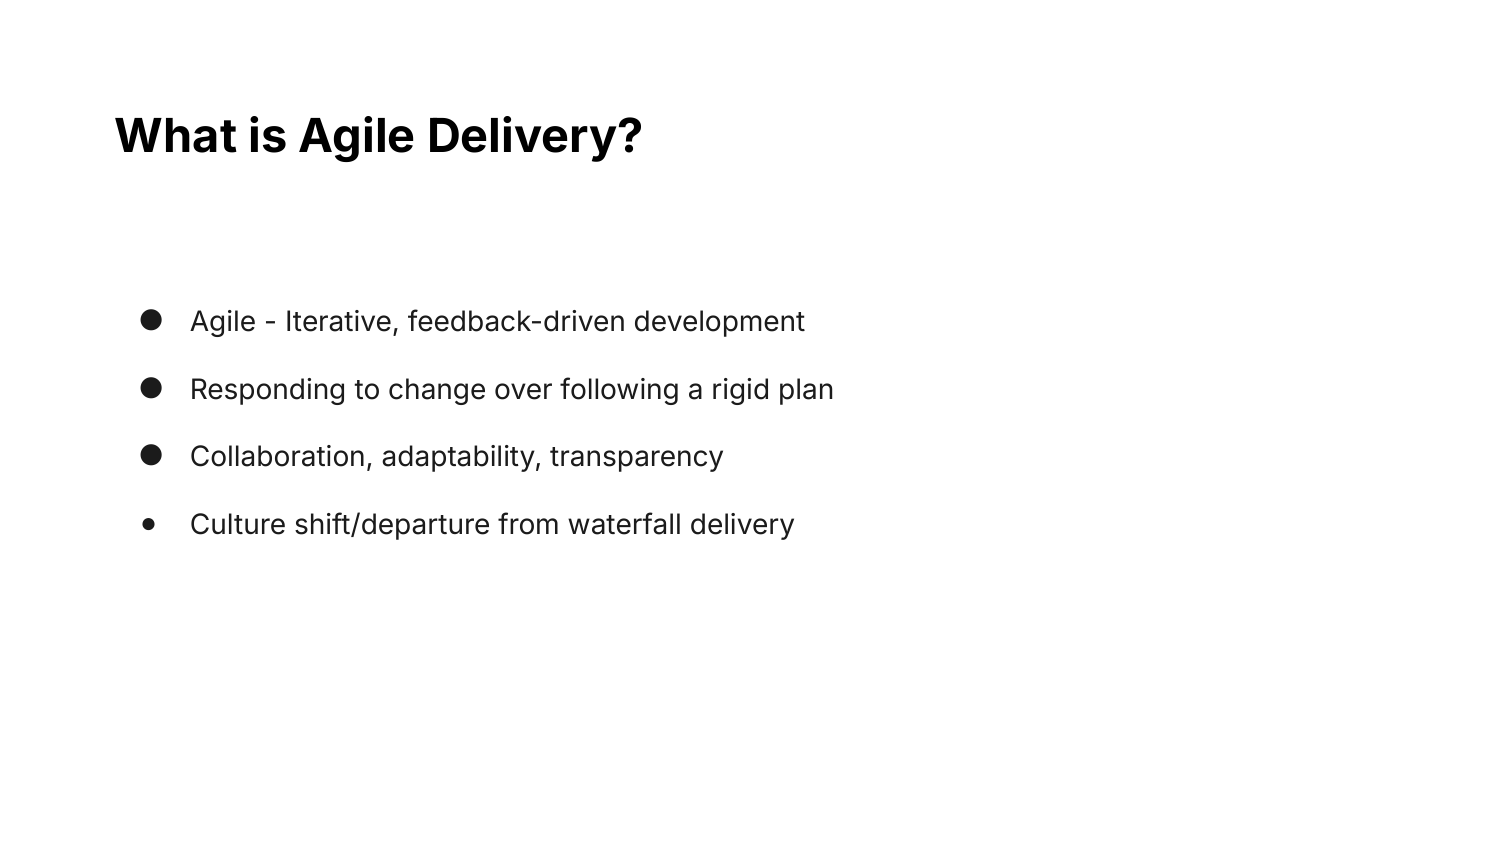

What is Agile Delivery?
Agile - Iterative, feedback-driven development
Responding to change over following a rigid plan
Collaboration, adaptability, transparency
Culture shift/departure from waterfall delivery